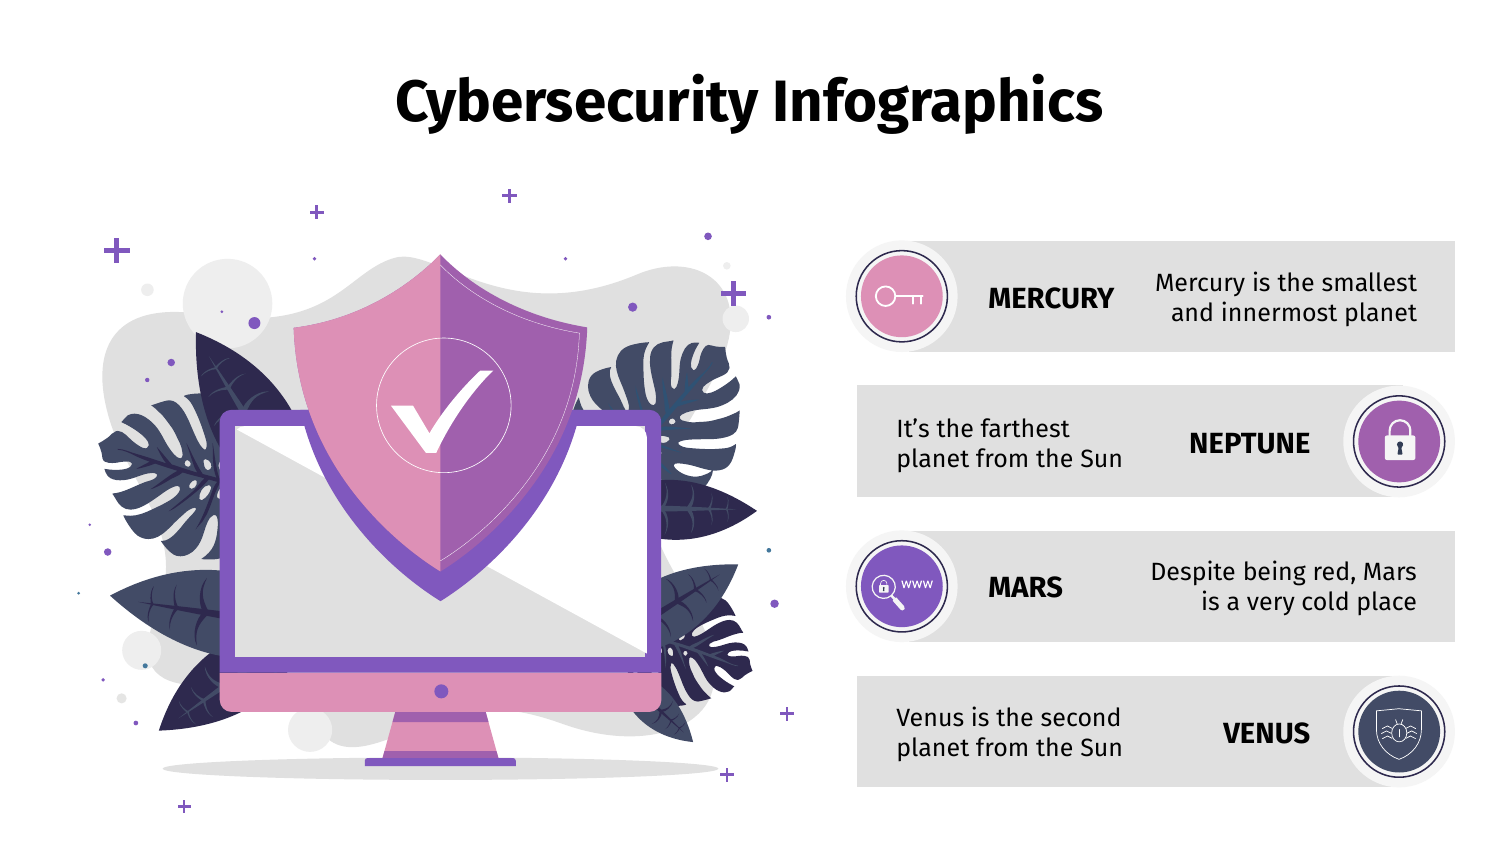

# Cybersecurity Infographics

Mercury is the smallest and innermost planet
MERCURY

It’s the farthest
planet from the Sun
NEPTUNE

Despite being red, Mars is a very cold place
MARS

Venus is the second
planet from the Sun
VENUS